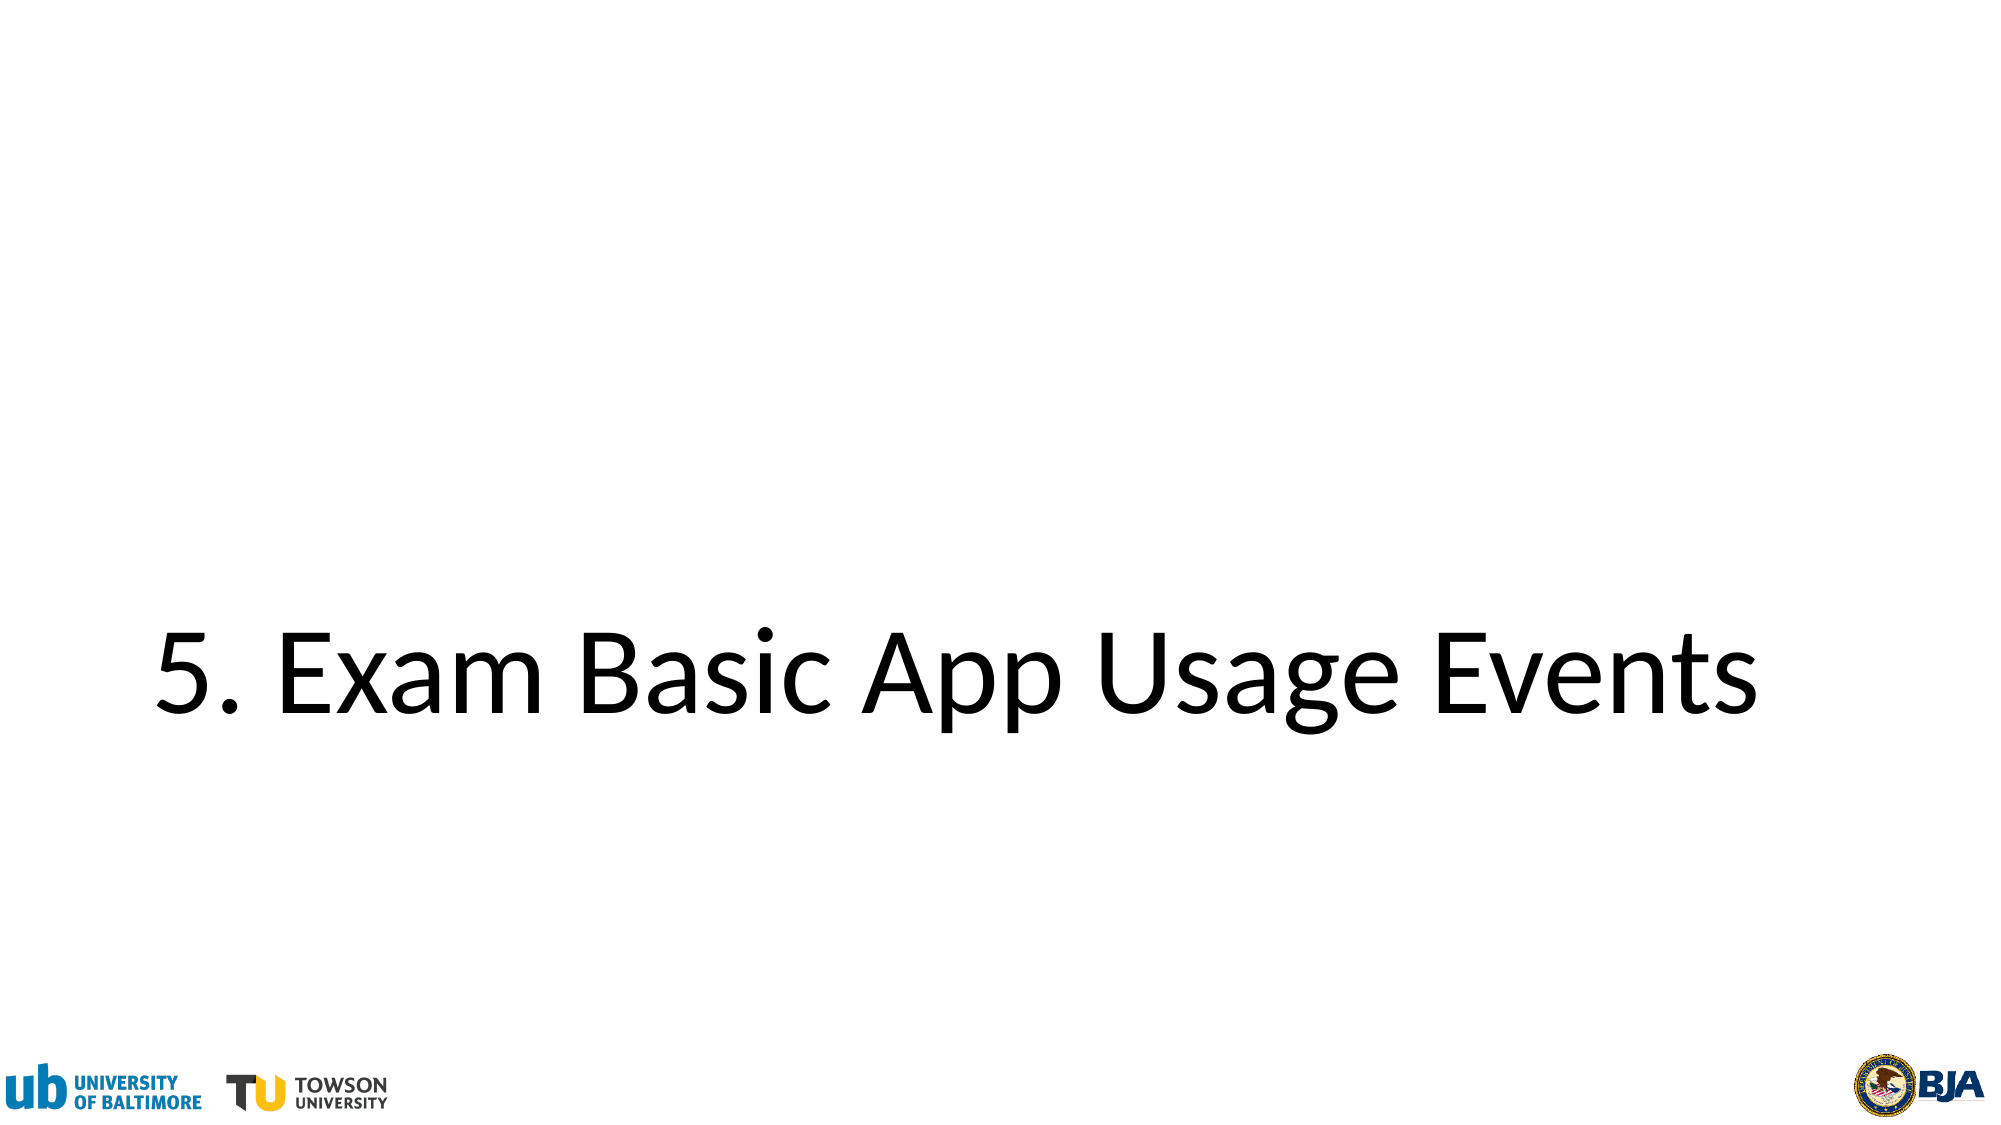

# 5. Exam Basic App Usage Events